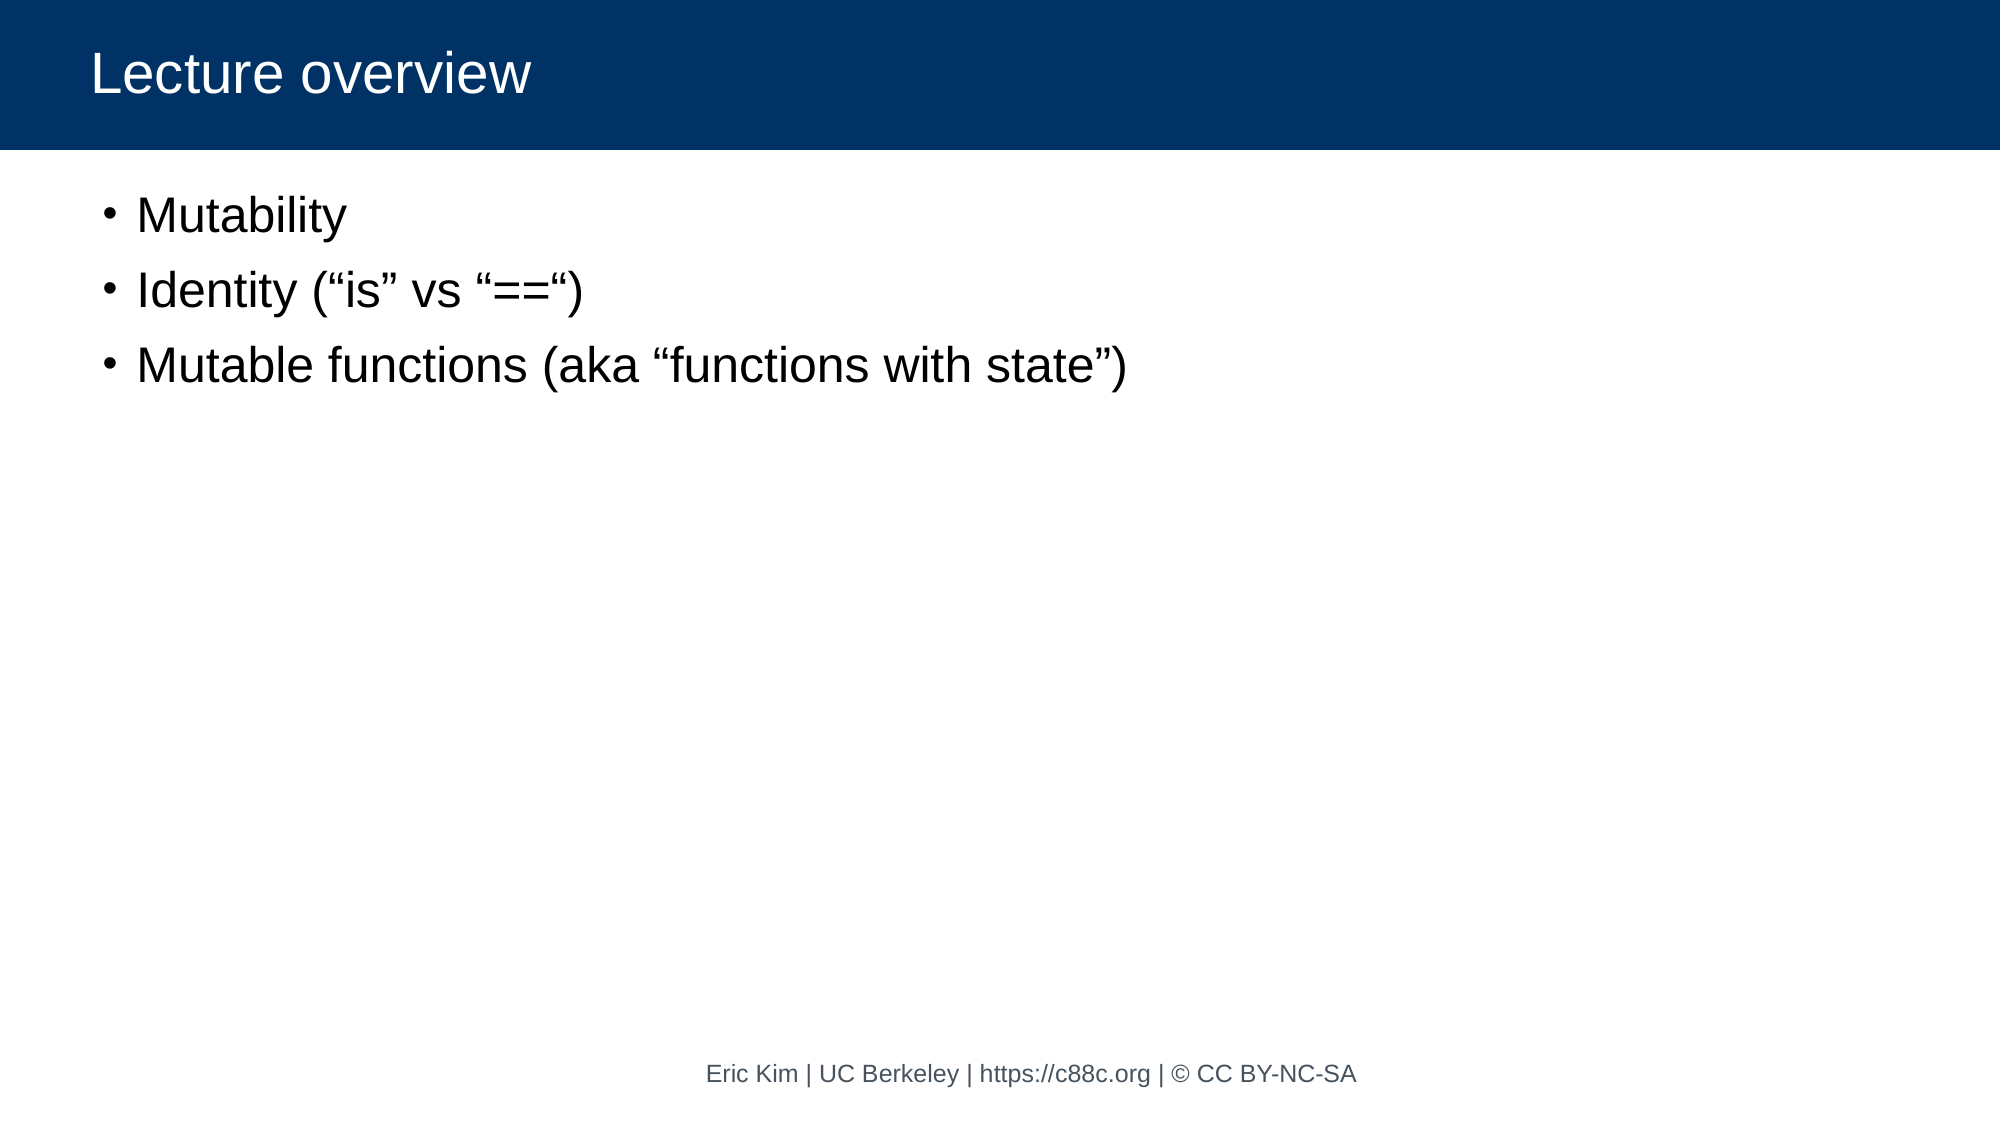

# Lecture overview
 Mutability
 Identity (“is” vs “==“)
 Mutable functions (aka “functions with state”)
Eric Kim | UC Berkeley | https://c88c.org | © CC BY-NC-SA